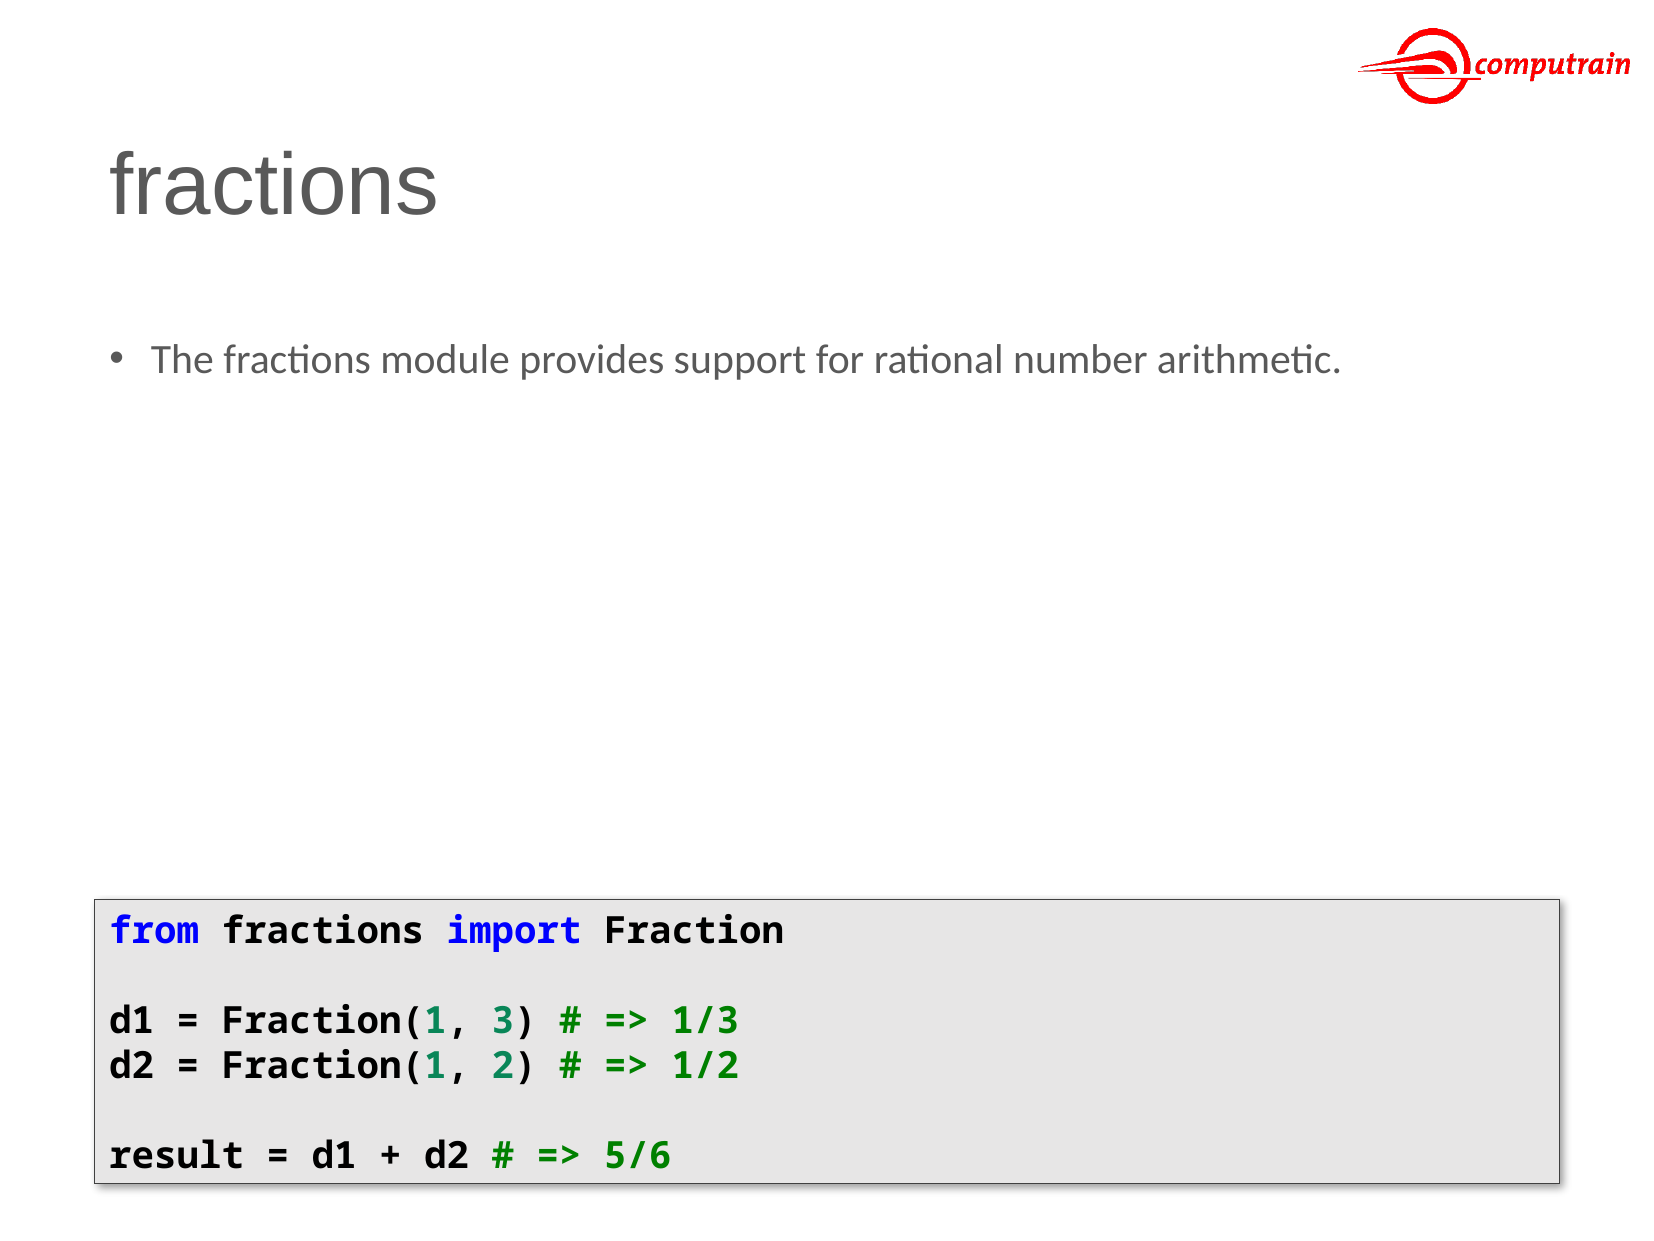

# fractions
The fractions module provides support for rational number arithmetic.
from fractions import Fraction
d1 = Fraction(1, 3) # => 1/3
d2 = Fraction(1, 2) # => 1/2
result = d1 + d2 # => 5/6